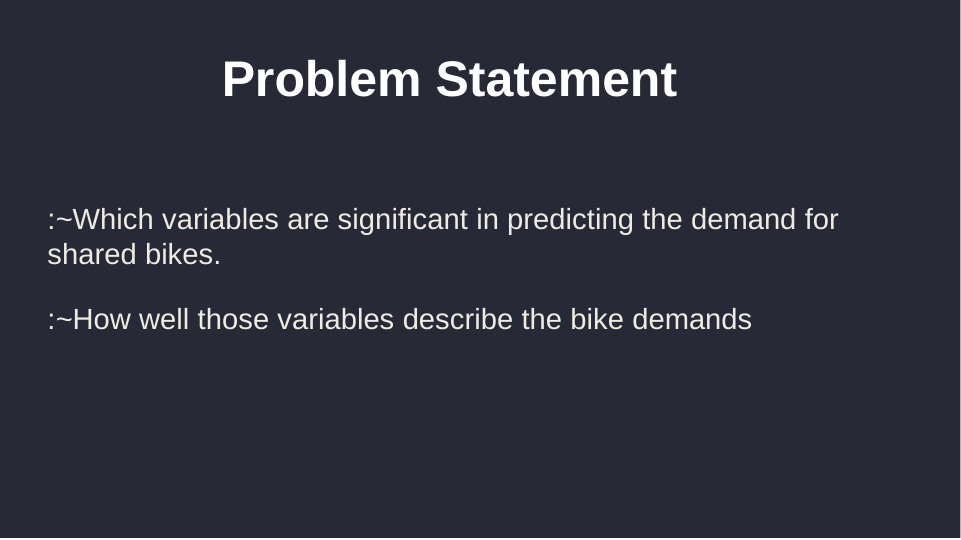

# Problem Statement
:~Which variables are significant in predicting the demand for shared bikes.

:~How well those variables describe the bike demands